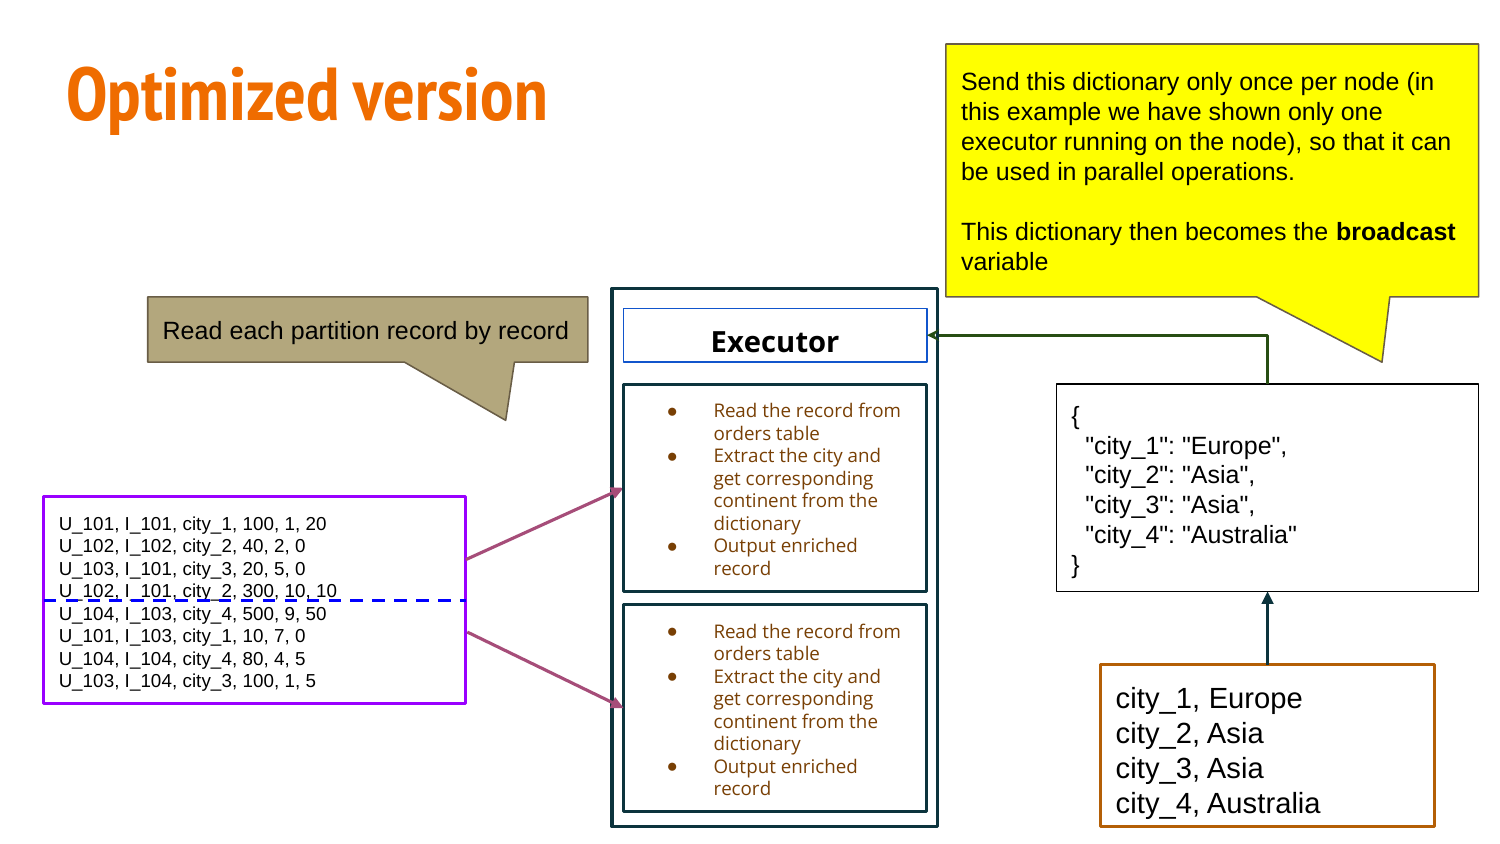

# Optimized version
Send this dictionary only once per node (in this example we have shown only one executor running on the node), so that it can be used in parallel operations.

This dictionary then becomes the broadcast variable

Read each partition record by record
Executor
Read the record from orders table
Extract the city and get corresponding continent from the dictionary
Output enriched record
{
  "city_1": "Europe",
  "city_2": "Asia",
  "city_3": "Asia",
  "city_4": "Australia"
}

U_101, I_101, city_1, 100, 1, 20
U_102, I_102, city_2, 40, 2, 0
U_103, I_101, city_3, 20, 5, 0
U_102, I_101, city_2, 300, 10, 10
U_104, I_103, city_4, 500, 9, 50
U_101, I_103, city_1, 10, 7, 0
U_104, I_104, city_4, 80, 4, 5
U_103, I_104, city_3, 100, 1, 5

Read the record from orders table
Extract the city and get corresponding continent from the dictionary
Output enriched record
city_1, Europe
city_2, Asia
city_3, Asia
city_4, Australia